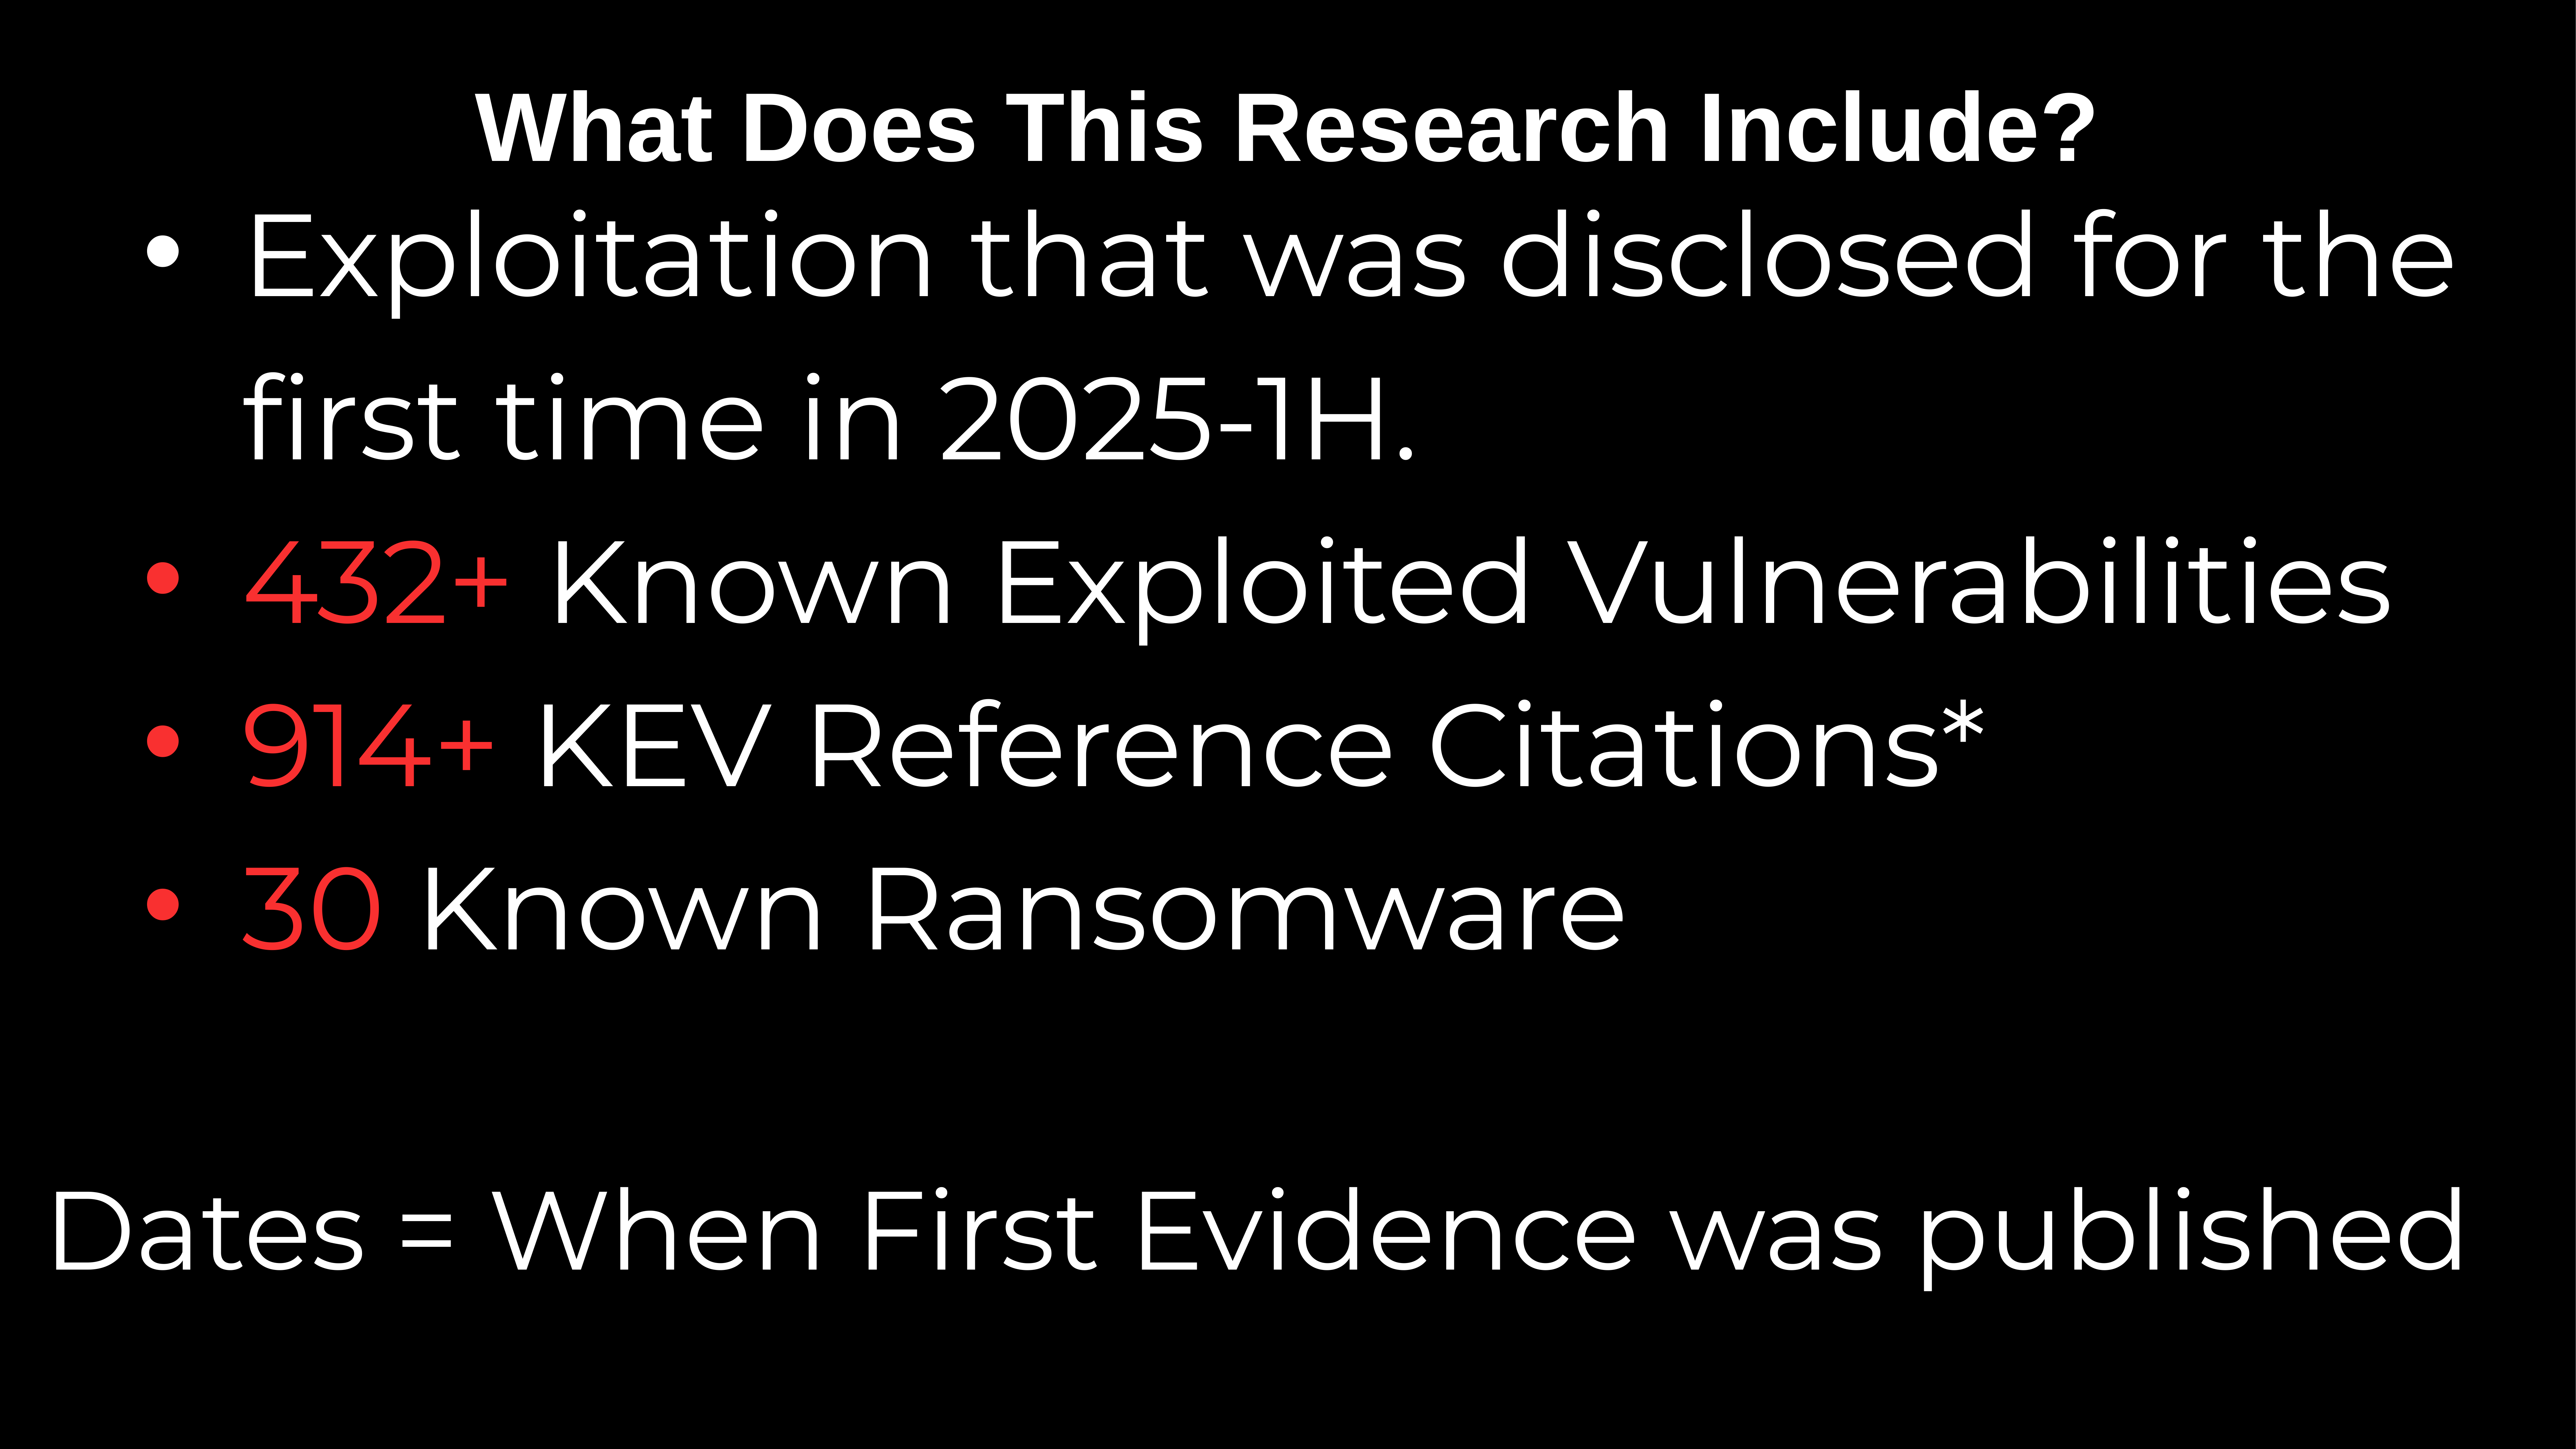

What Does This Research Include?
Exploitation that was disclosed for the first time in 2025-1H.
432+ Known Exploited Vulnerabilities
914+ KEV Reference Citations*
30 Known Ransomware

Dates = When First Evidence was published